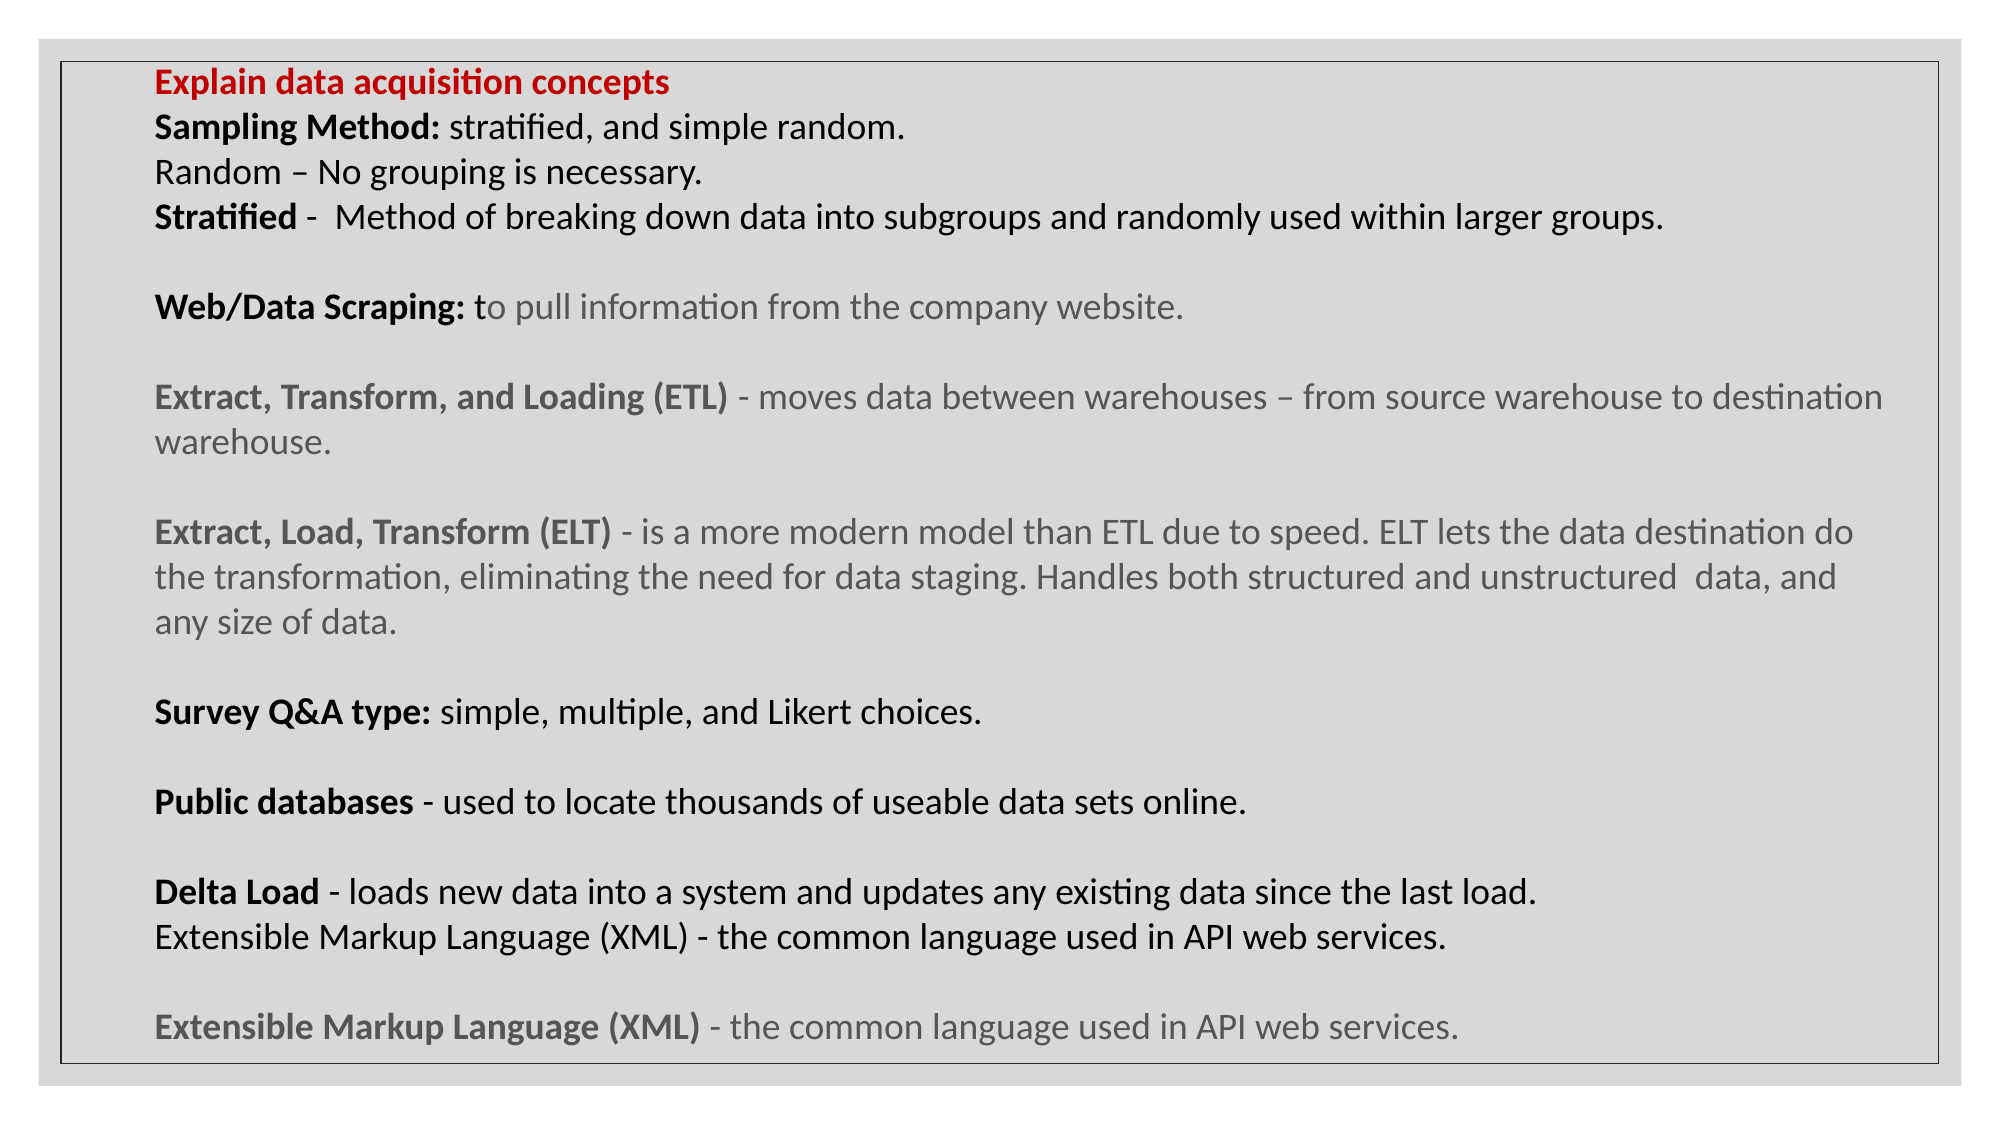

Explain data acquisition concepts
Sampling Method: stratified, and simple random.
Random – No grouping is necessary.
Stratified -  Method of breaking down data into subgroups and randomly used within larger groups.

Web/Data Scraping: to pull information from the company website.

Extract, Transform, and Loading (ETL) - moves data between warehouses – from source warehouse to destination warehouse.

Extract, Load, Transform (ELT) - is a more modern model than ETL due to speed. ELT lets the data destination do the transformation, eliminating the need for data staging. Handles both structured and unstructured  data, and any size of data.

Survey Q&A type: simple, multiple, and Likert choices.

Public databases - used to locate thousands of useable data sets online.

Delta Load - loads new data into a system and updates any existing data since the last load.
Extensible Markup Language (XML) - the common language used in API web services.

Extensible Markup Language (XML) - the common language used in API web services.